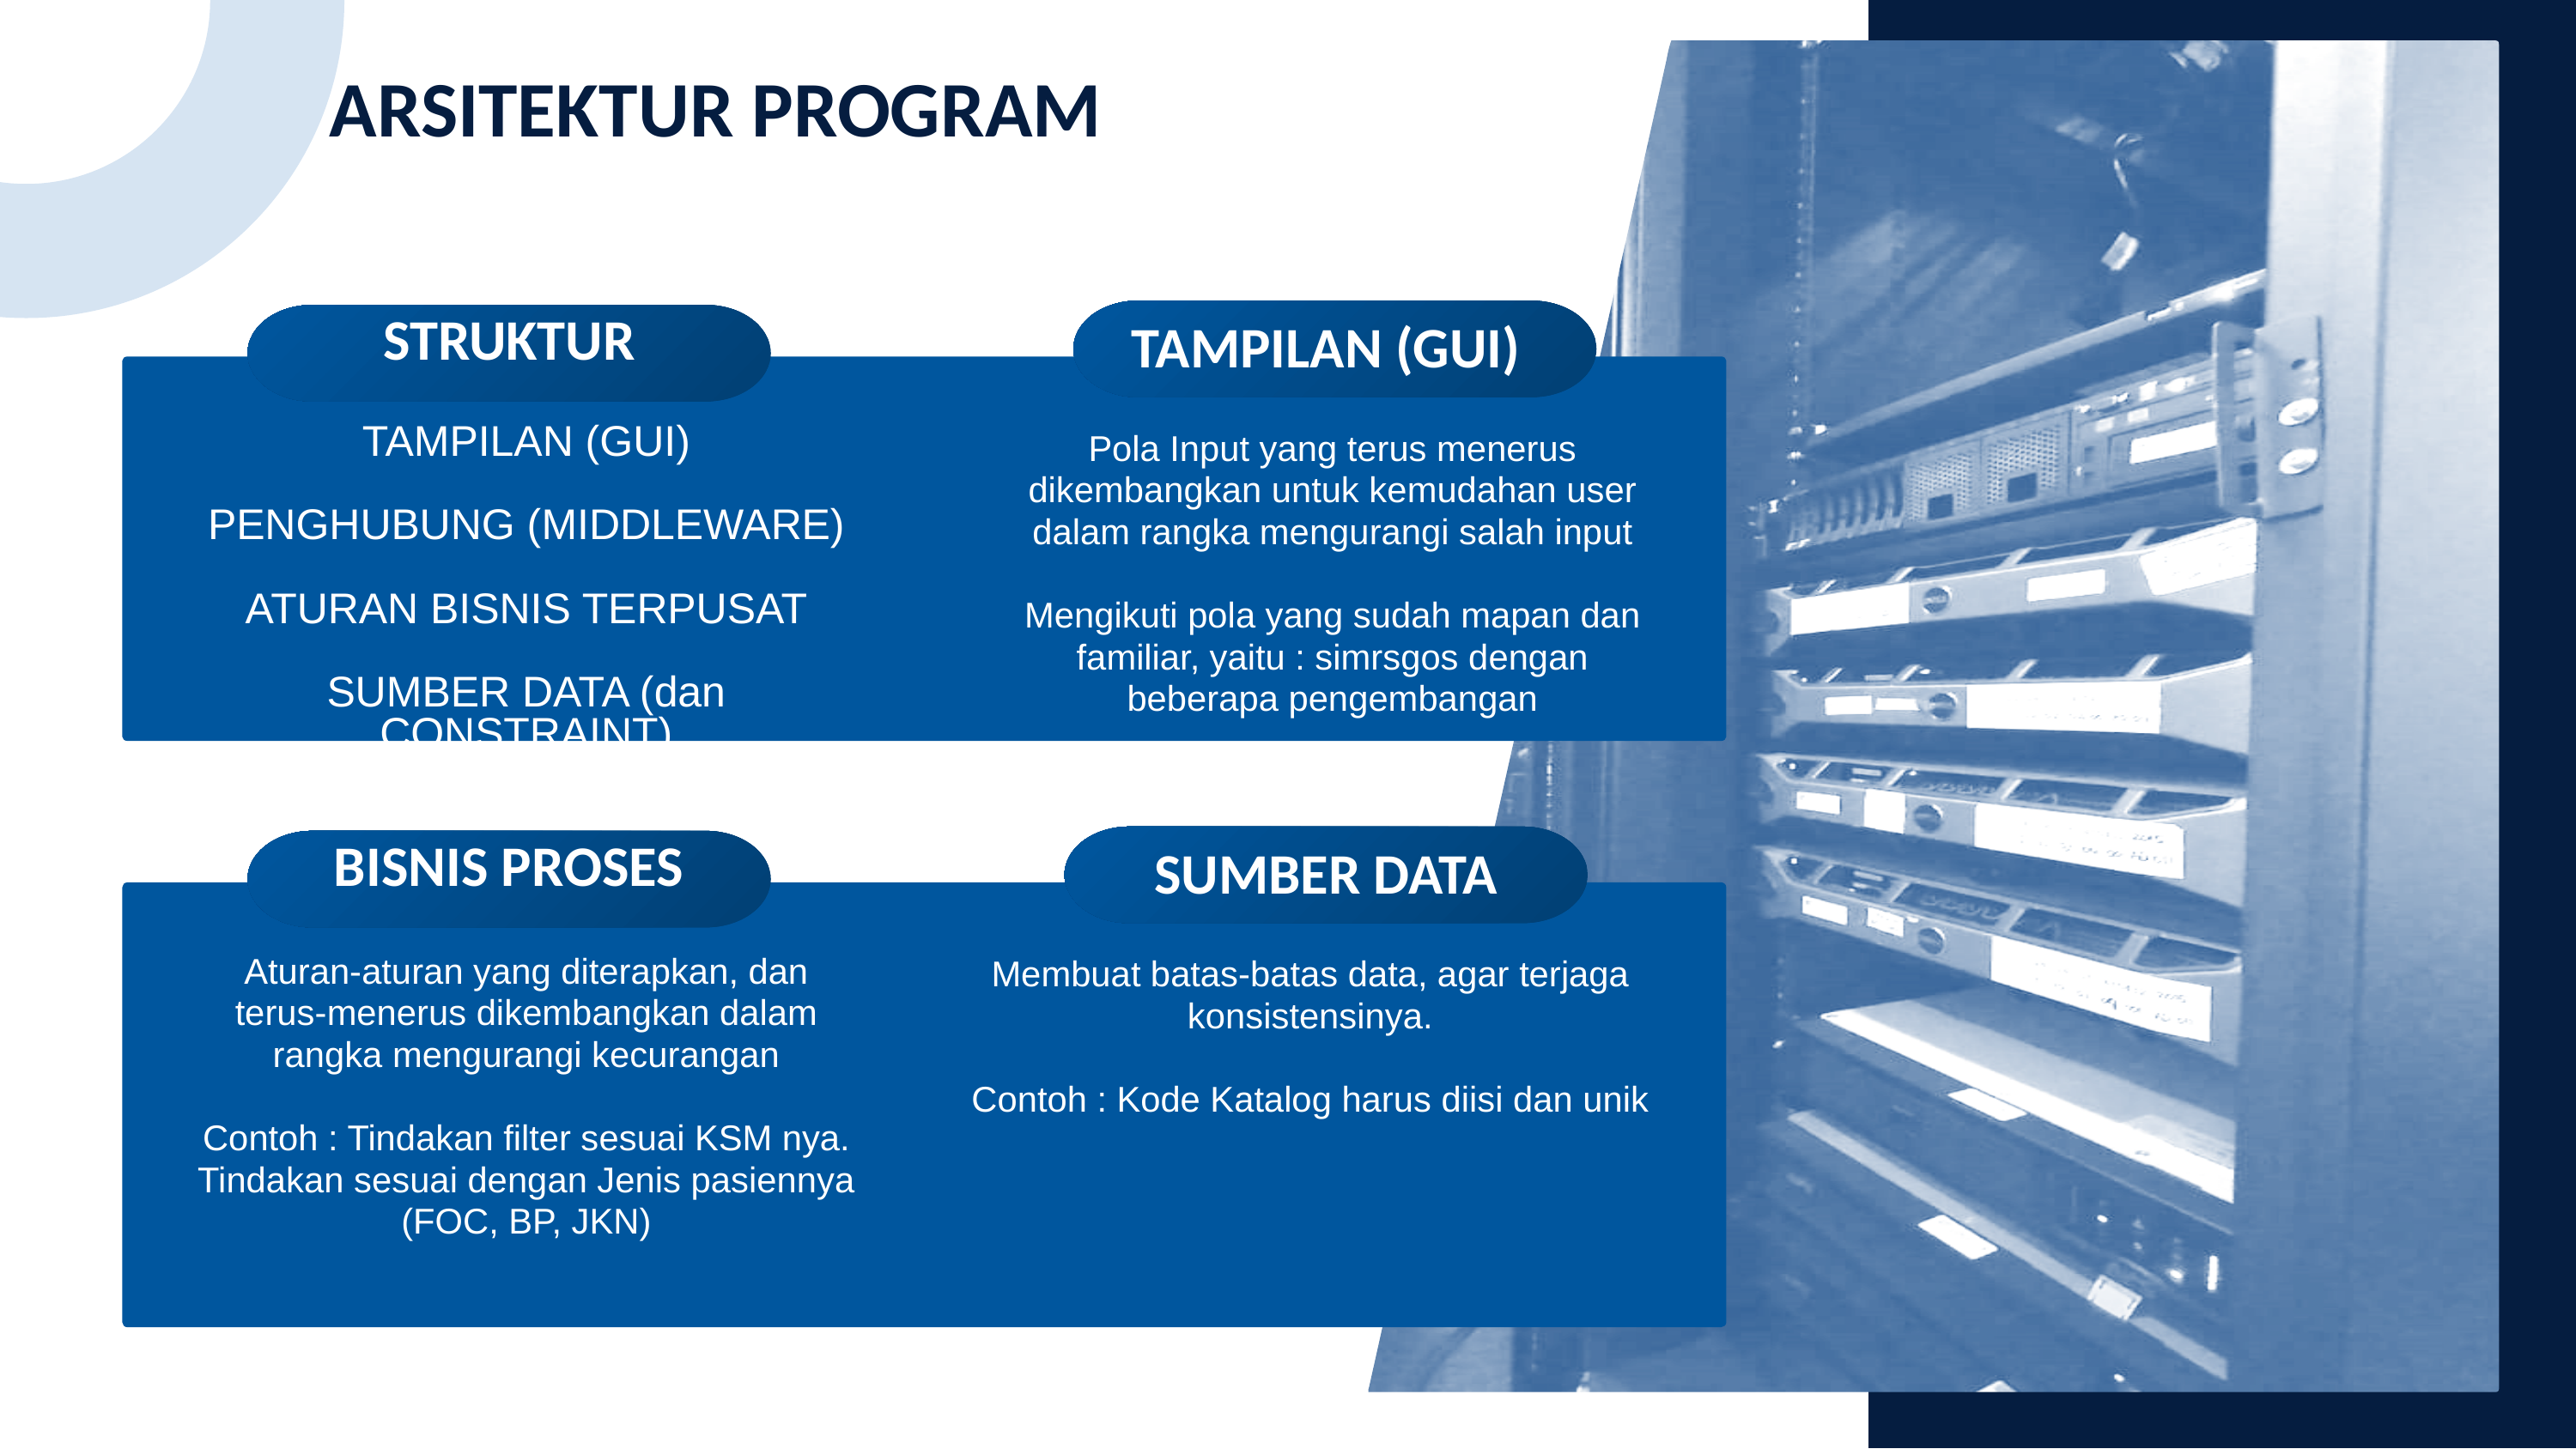

ARSITEKTUR PROGRAM

STRUKTUR

TAMPILAN (GUI)

TAMPILAN (GUI)

PENGHUBUNG (MIDDLEWARE)

ATURAN BISNIS TERPUSAT

SUMBER DATA (dan CONSTRAINT)
Pola Input yang terus menerus dikembangkan untuk kemudahan user dalam rangka mengurangi salah input

Mengikuti pola yang sudah mapan dan familiar, yaitu : simrsgos dengan beberapa pengembangan

BISNIS PROSES

SUMBER DATA

Aturan-aturan yang diterapkan, dan terus-menerus dikembangkan dalam rangka mengurangi kecurangan

Contoh : Tindakan filter sesuai KSM nya. Tindakan sesuai dengan Jenis pasiennya (FOC, BP, JKN)
Membuat batas-batas data, agar terjaga konsistensinya.

Contoh : Kode Katalog harus diisi dan unik